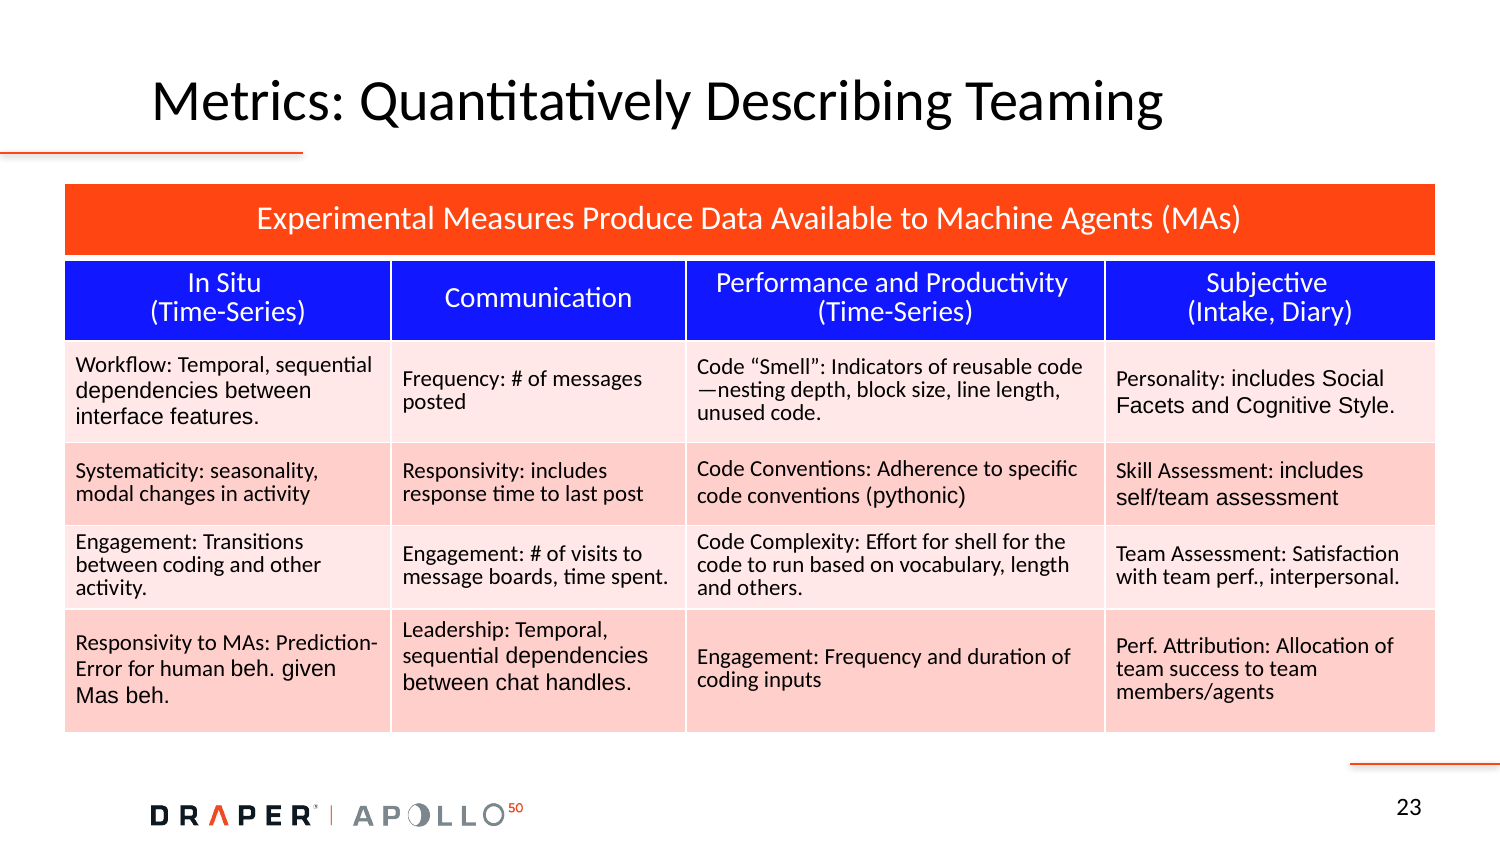

# Metrics: Quantitatively Describing Teaming
| Experimental Measures Produce Data Available to Machine Agents (MAs) |  |  |  |
| --- | --- | --- | --- |
| In Situ (Time-Series) | Communication | Performance and Productivity (Time-Series) | Subjective (Intake, Diary) |
| Workflow: Temporal, sequential dependencies between interface features. | Frequency: # of messages posted | Code “Smell”: Indicators of reusable code—nesting depth, block size, line length, unused code. | Personality: includes Social Facets and Cognitive Style. |
| Systematicity: seasonality, modal changes in activity | Responsivity: includes response time to last post | Code Conventions: Adherence to specific code conventions (pythonic) | Skill Assessment: includes self/team assessment |
| Engagement: Transitions between coding and other activity. | Engagement: # of visits to message boards, time spent. | Code Complexity: Effort for shell for the code to run based on vocabulary, length and others. | Team Assessment: Satisfaction with team perf., interpersonal. |
| Responsivity to MAs: Prediction-Error for human beh. given Mas beh. | Leadership: Temporal, sequential dependencies between chat handles. | Engagement: Frequency and duration of coding inputs | Perf. Attribution: Allocation of team success to team members/agents |
23